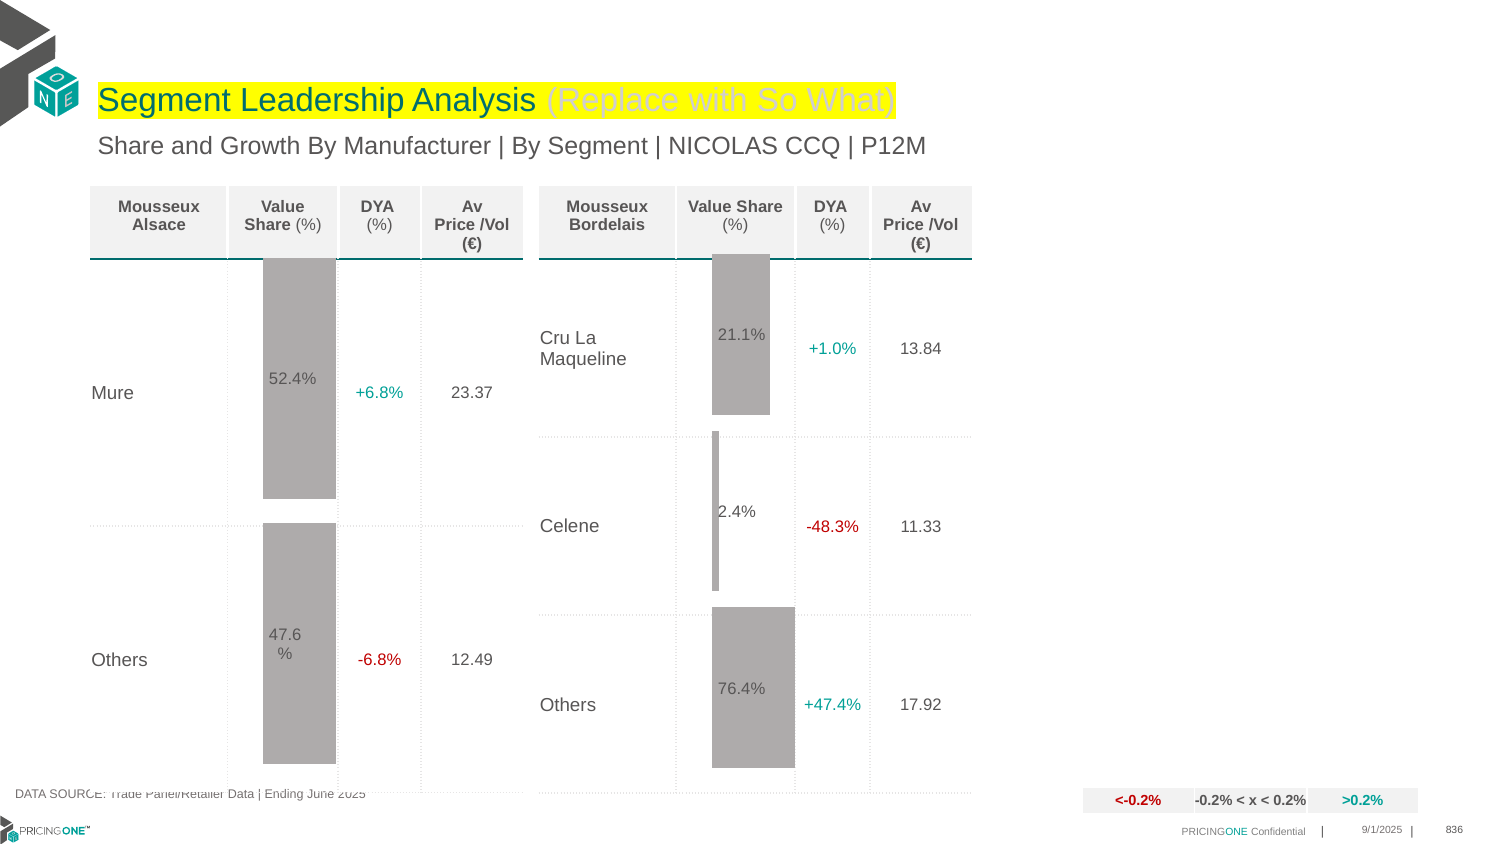

# Segment Leadership Analysis (Replace with So What)
Share and Growth By Manufacturer | By Segment | NICOLAS CCQ | P12M
| Mousseux Alsace | Value Share (%) | DYA (%) | Av Price /Vol (€) |
| --- | --- | --- | --- |
| Mure |  | +6.8% | 23.37 |
| Others |  | -6.8% | 12.49 |
| Mousseux Bordelais | Value Share (%) | DYA (%) | Av Price /Vol (€) |
| --- | --- | --- | --- |
| Cru La Maqueline |  | +1.0% | 13.84 |
| Celene |  | -48.3% | 11.33 |
| Others |  | +47.4% | 17.92 |

### Chart

| Category | Mousseux Bordelais | NICOLAS CCQ |
|---|---|
|  | 0.21120381406436234 |

### Chart

| Category | Mousseux Alsace | NICOLAS CCQ |
|---|---|
|  | 0.5238700493161829 |
DATA SOURCE: Trade Panel/Retailer Data | Ending June 2025
| <-0.2% | -0.2% < x < 0.2% | >0.2% |
| --- | --- | --- |

9/1/2025
836